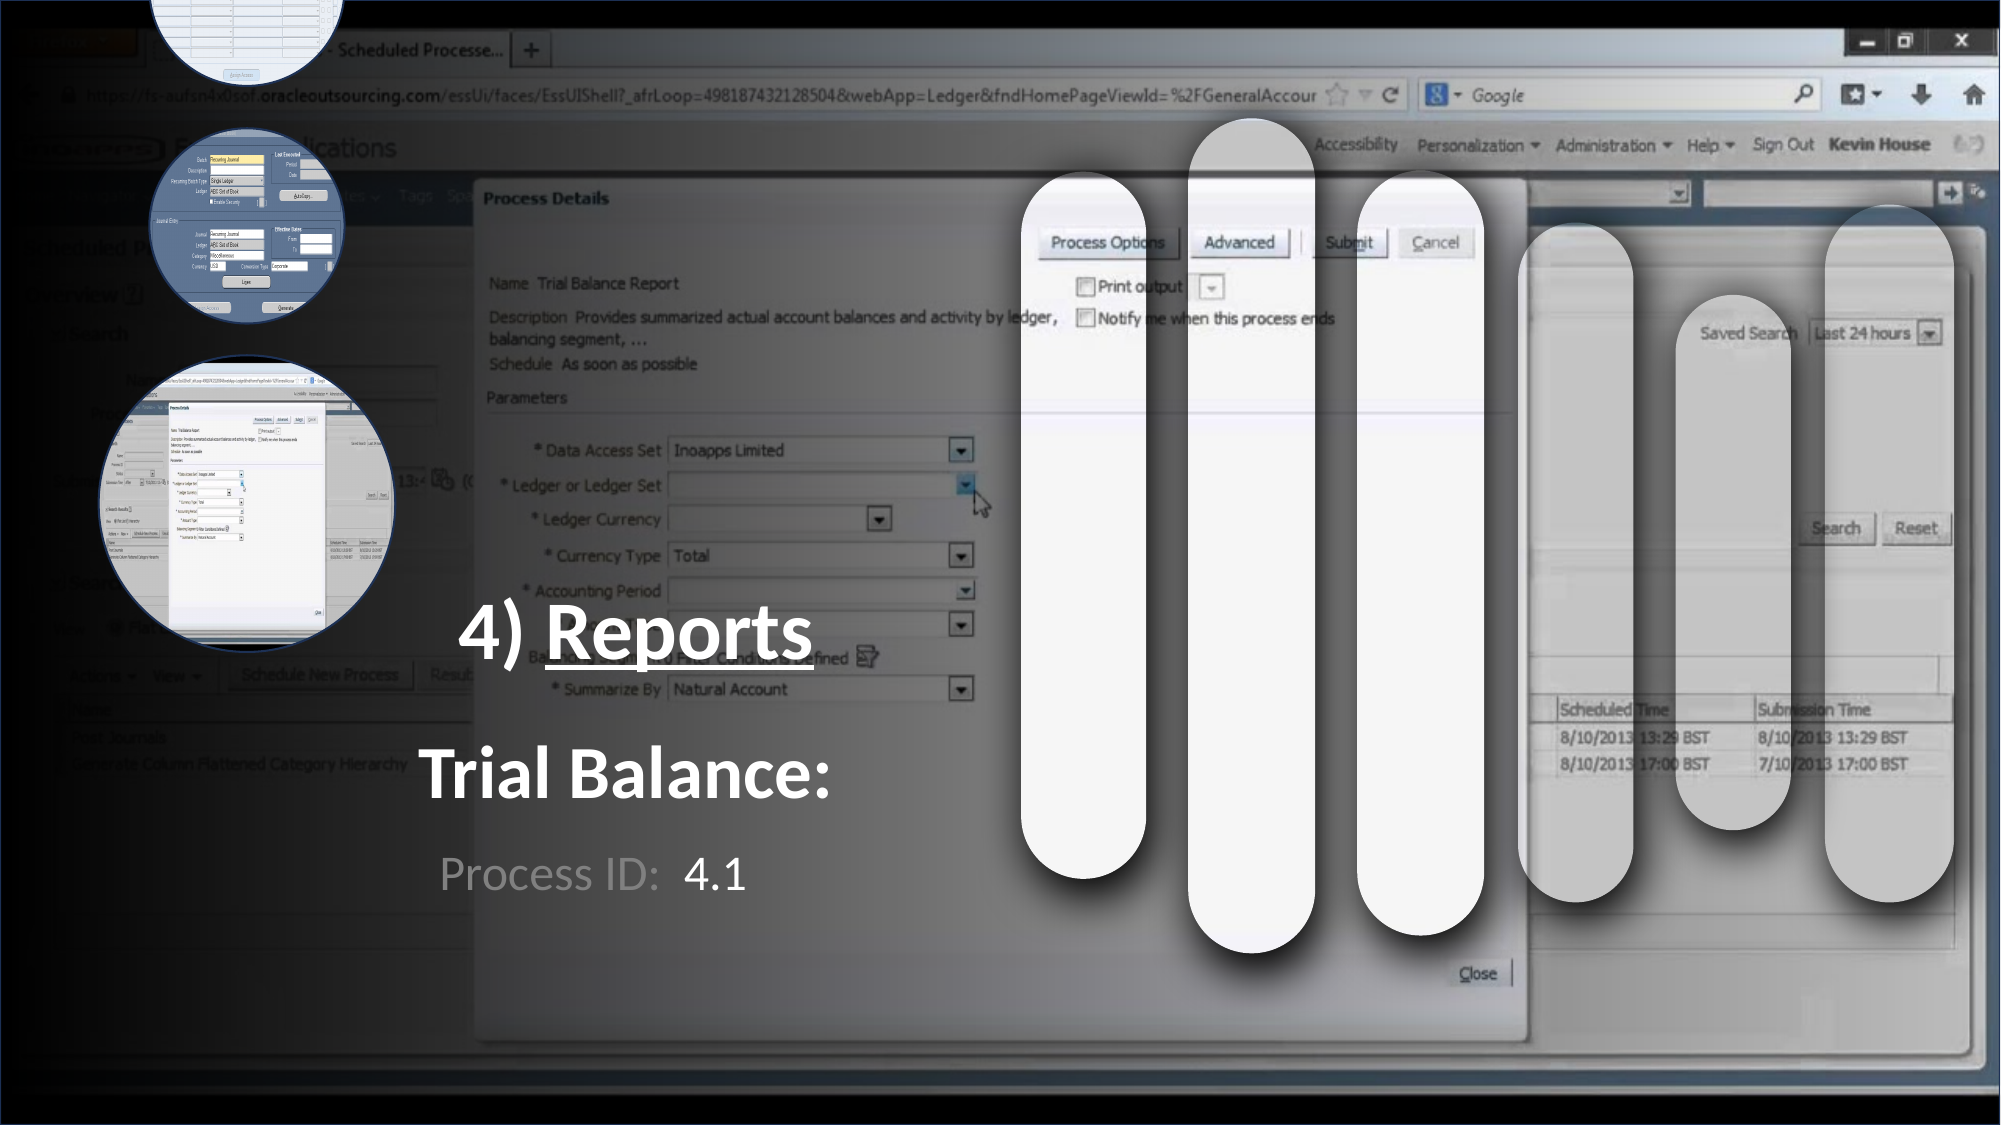

4) Reports
Trial Balance:
Process ID:  4.1